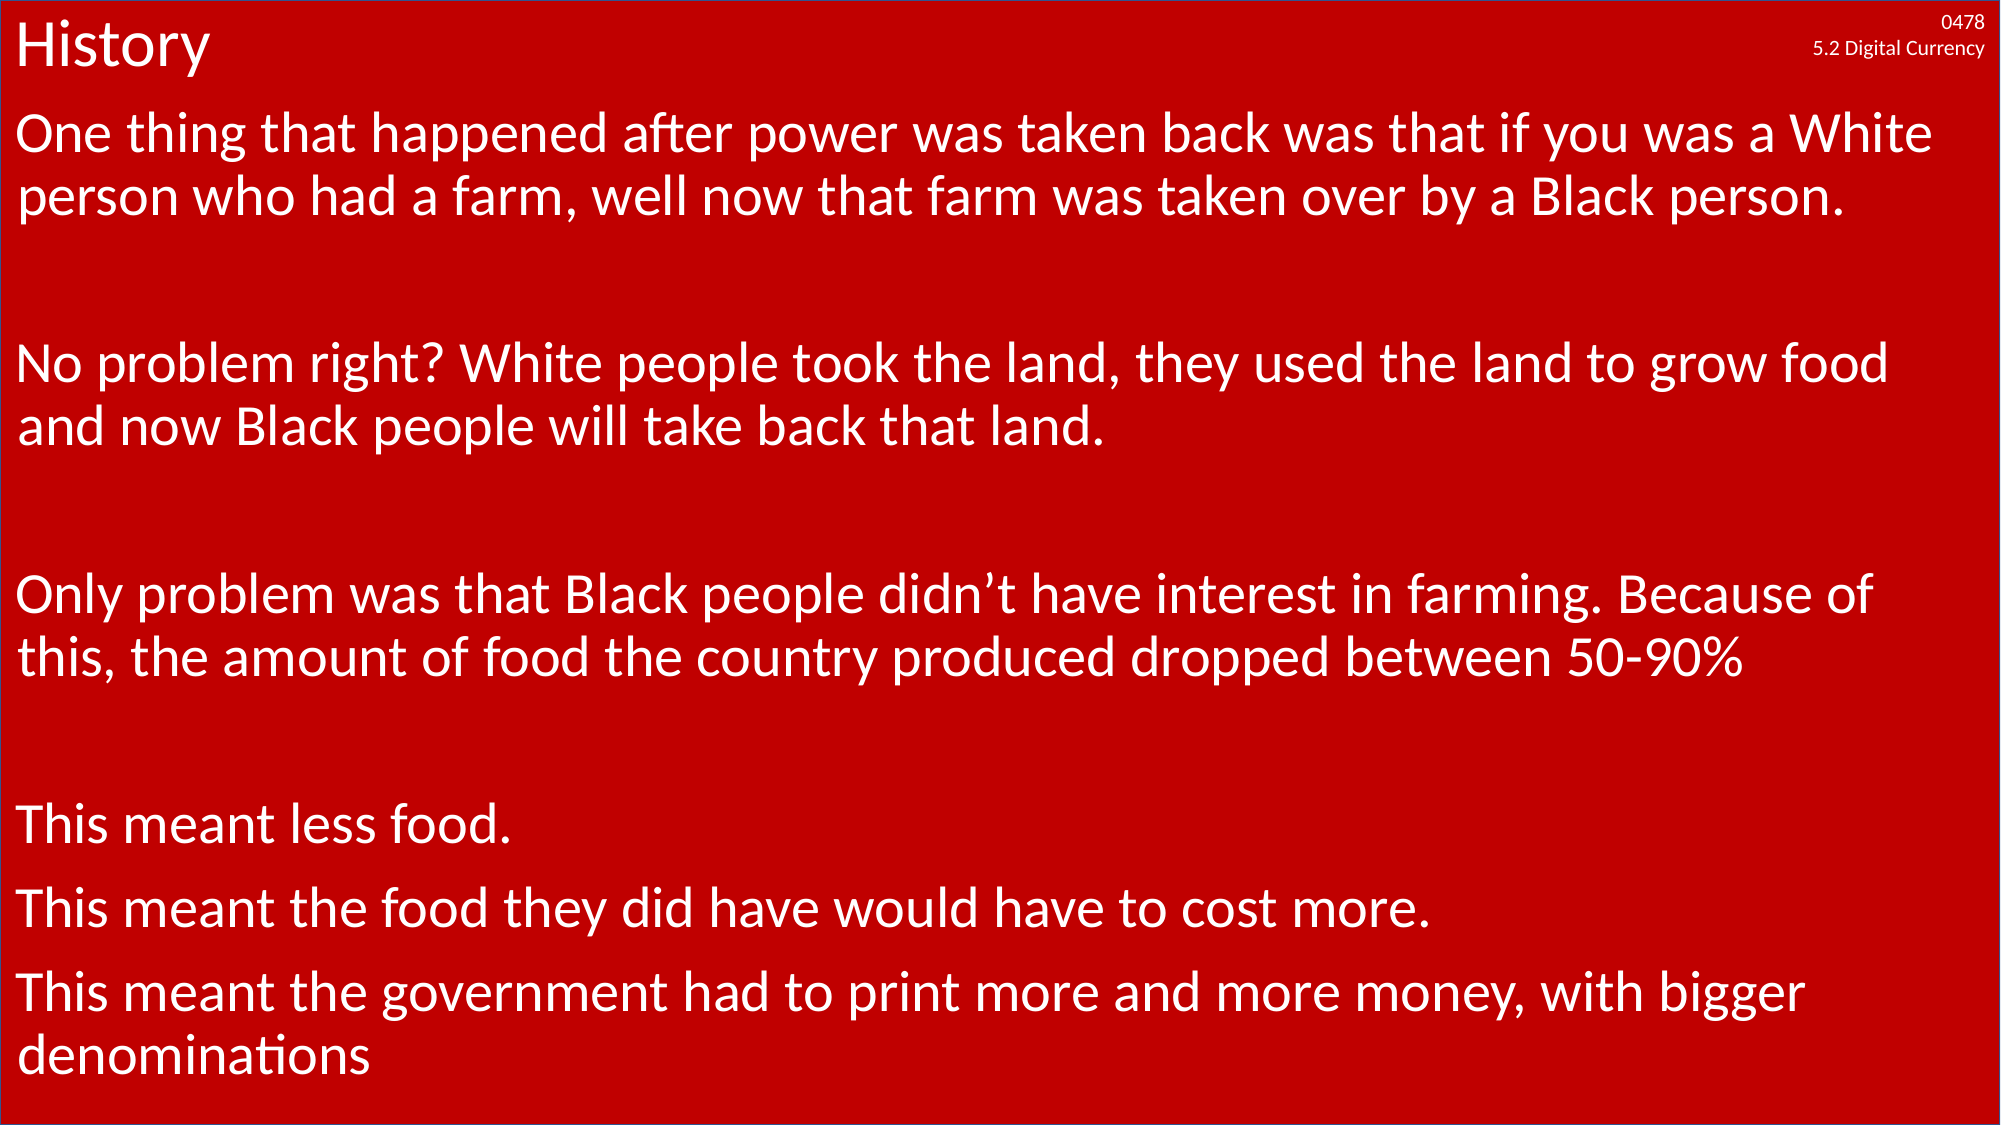

# History
One thing that happened after power was taken back was that if you was a White person who had a farm, well now that farm was taken over by a Black person.

No problem right? White people took the land, they used the land to grow food and now Black people will take back that land.

Only problem was that Black people didn’t have interest in farming. Because of this, the amount of food the country produced dropped between 50-90%

This meant less food.
This meant the food they did have would have to cost more.
This meant the government had to print more and more money, with bigger denominations